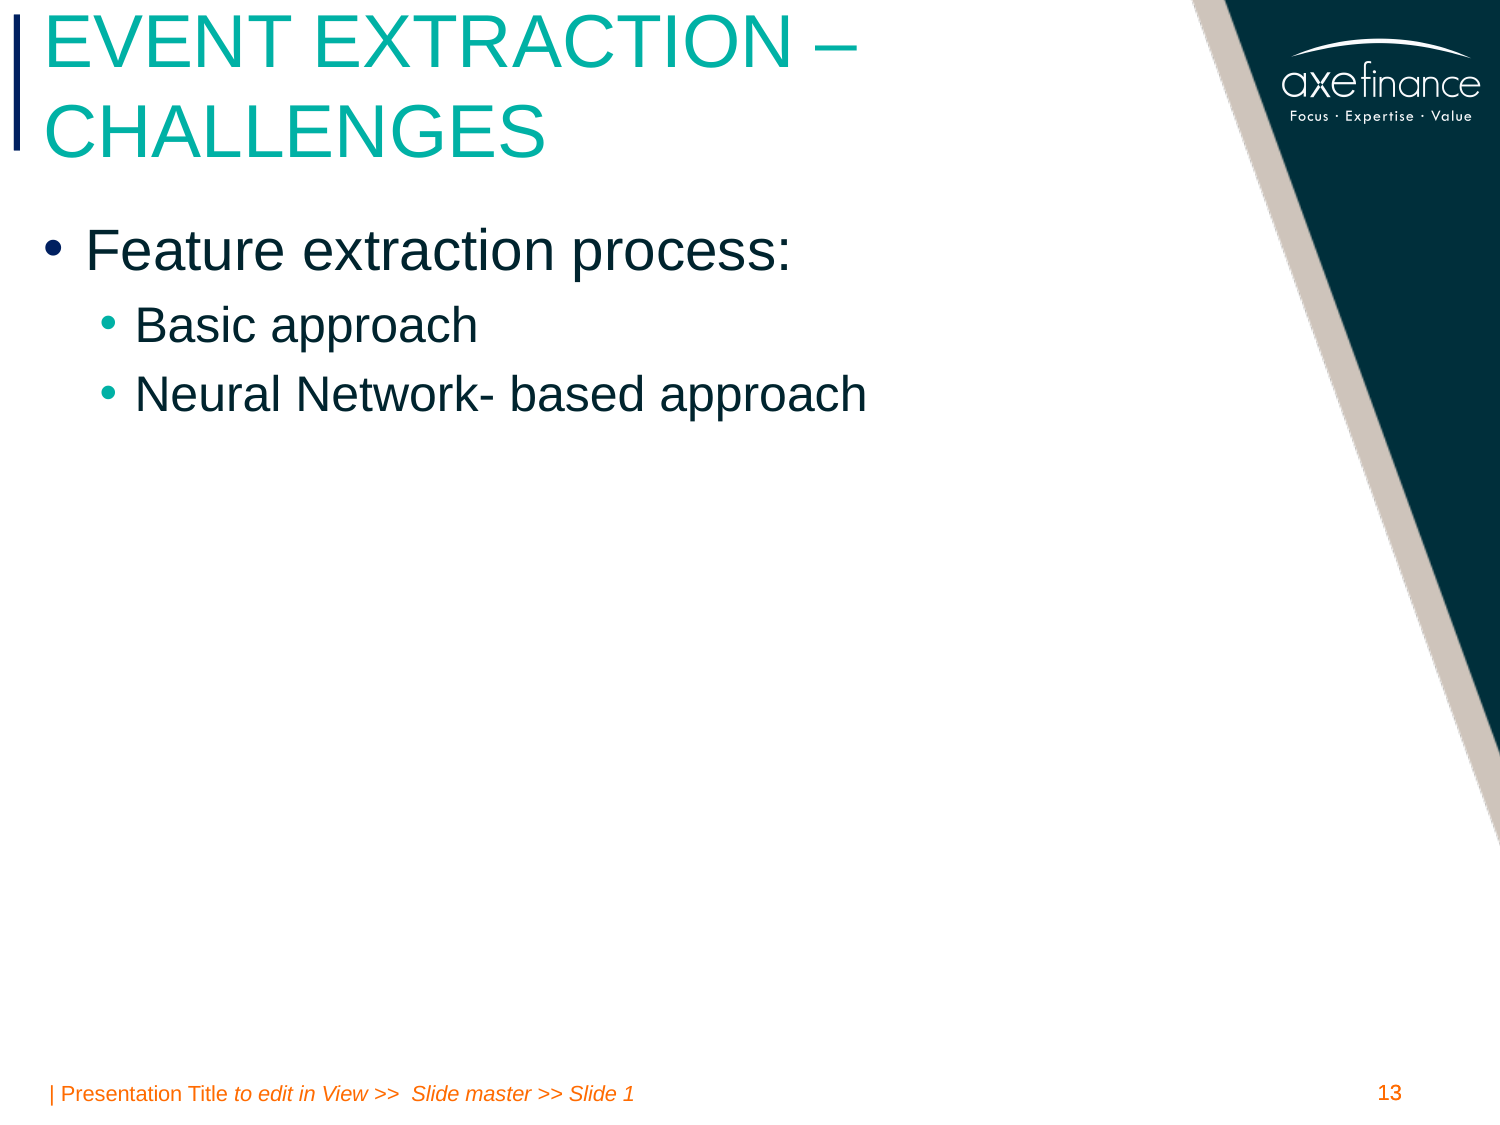

# Event extraction – Challenges
Feature extraction process:
Basic approach
Neural Network- based approach